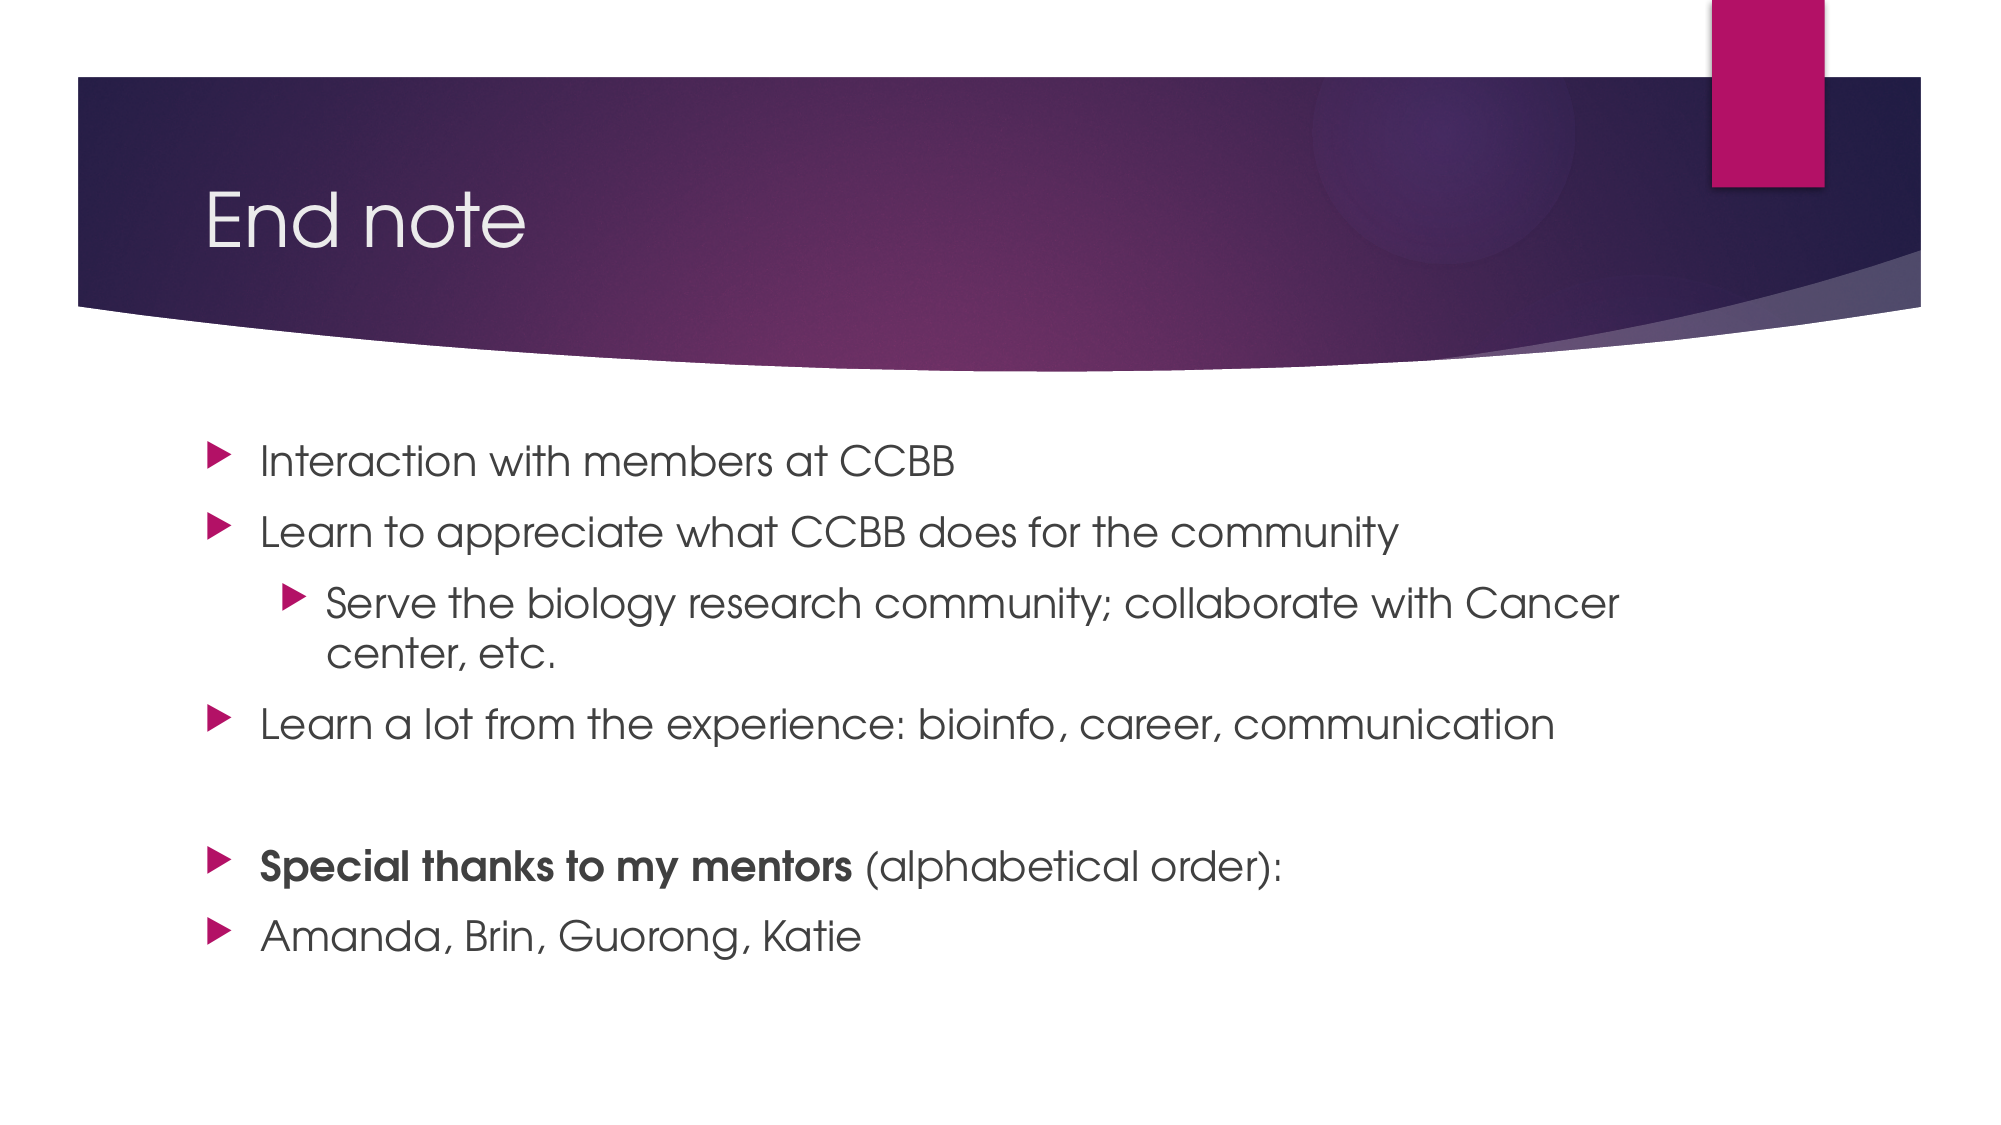

# End note
Interaction with members at CCBB
Learn to appreciate what CCBB does for the community
Serve the biology research community; collaborate with Cancer center, etc.
Learn a lot from the experience: bioinfo, career, communication

Special thanks to my mentors (alphabetical order):
Amanda, Brin, Guorong, Katie